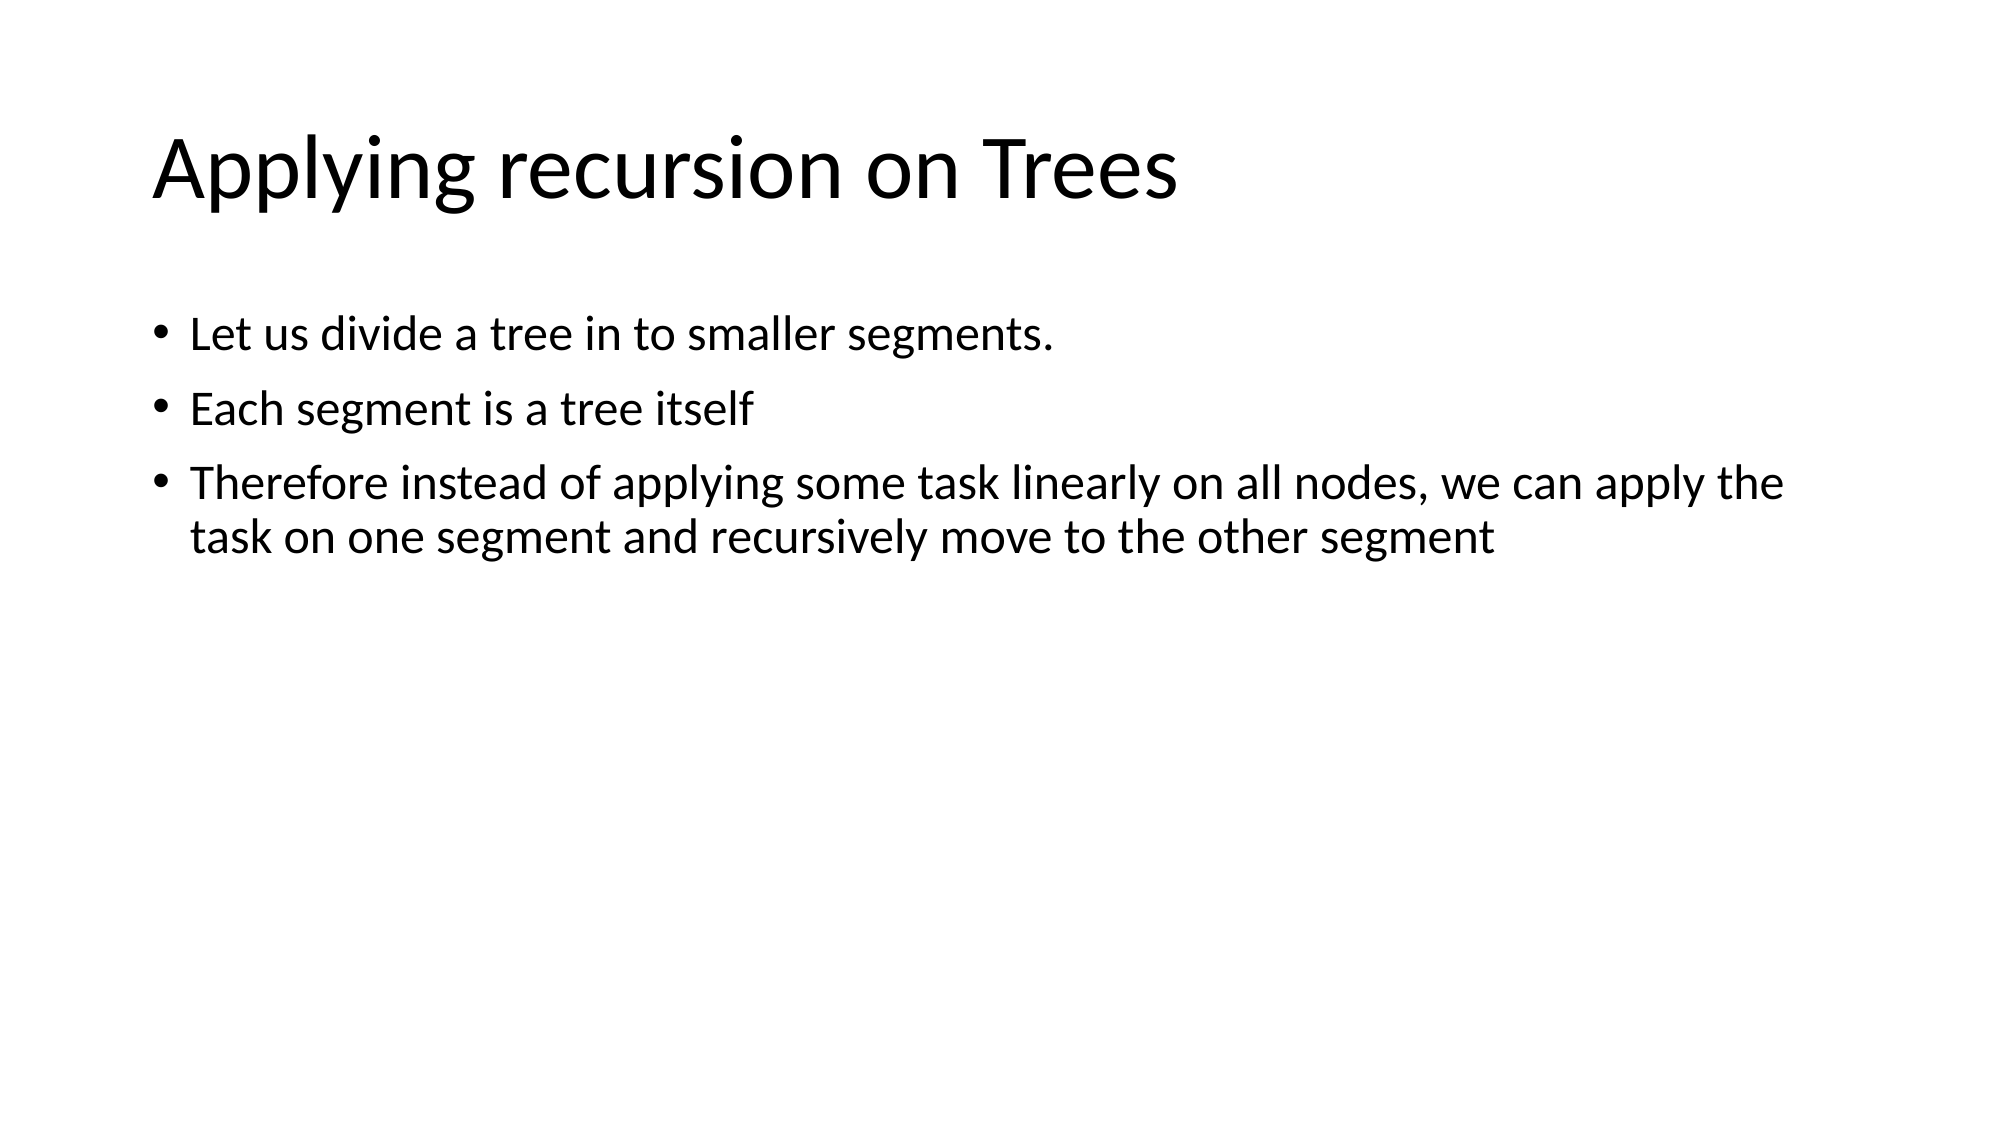

# Applying recursion on Trees
Let us divide a tree in to smaller segments.
Each segment is a tree itself
Therefore instead of applying some task linearly on all nodes, we can apply the task on one segment and recursively move to the other segment